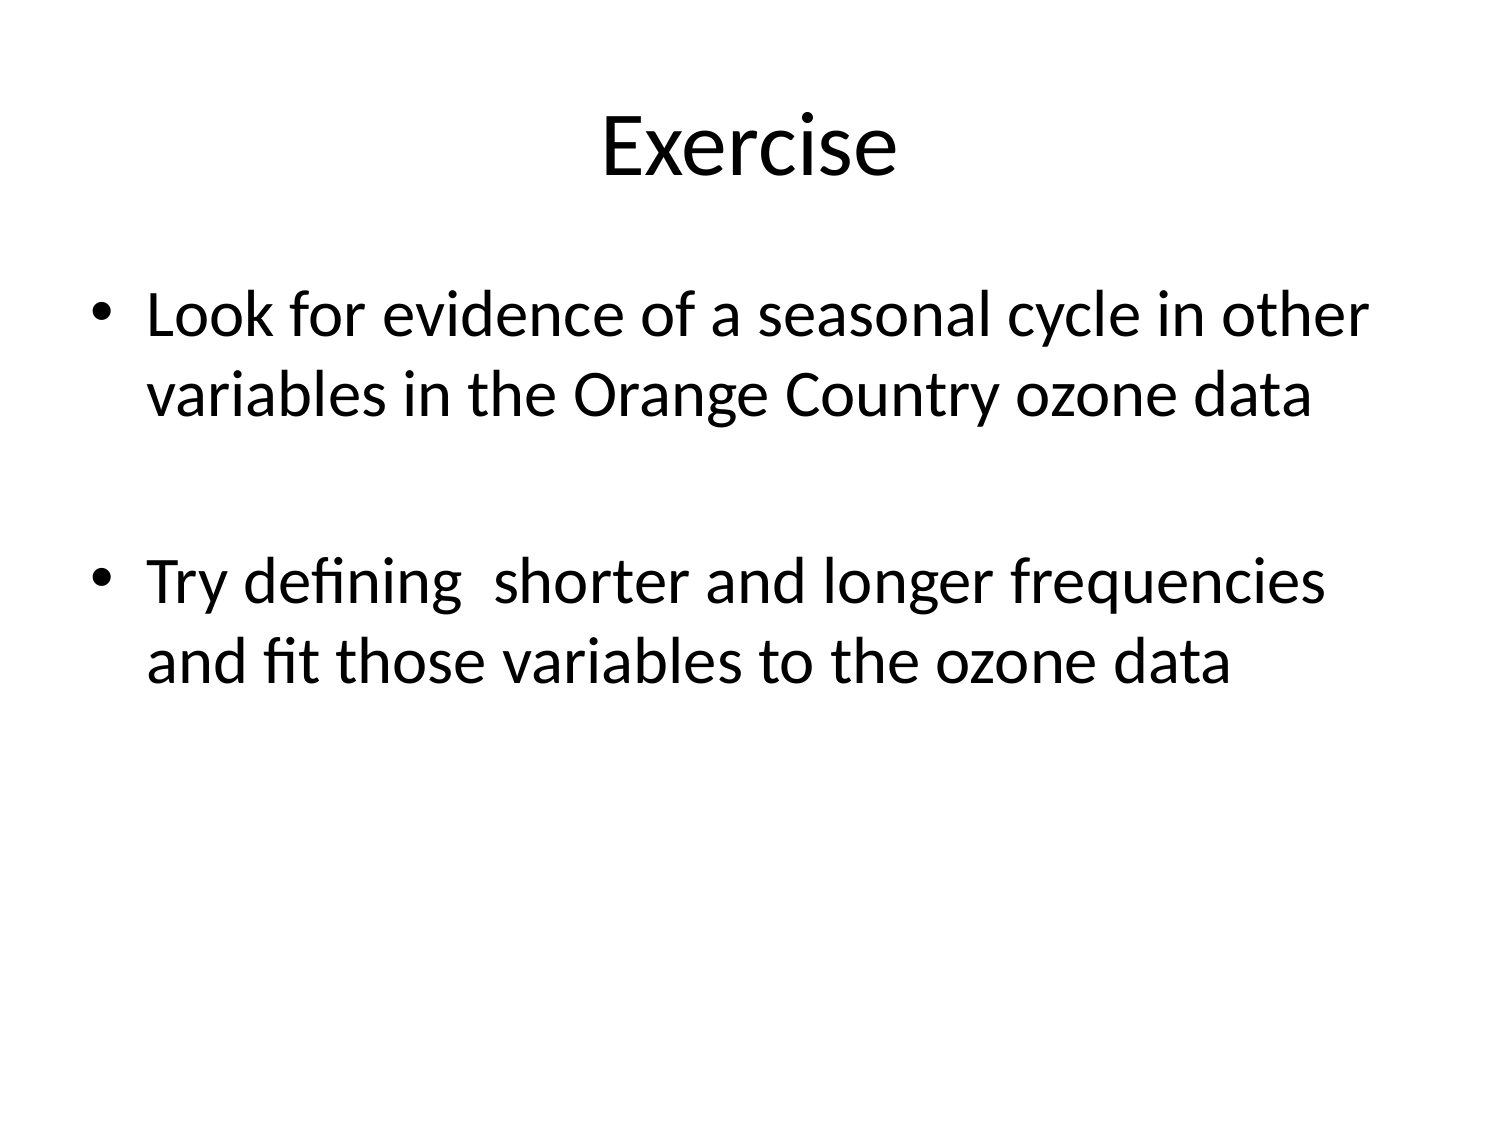

# Exercise
Look for evidence of a seasonal cycle in other variables in the Orange Country ozone data

Try defining  shorter and longer frequencies and fit those variables to the ozone data